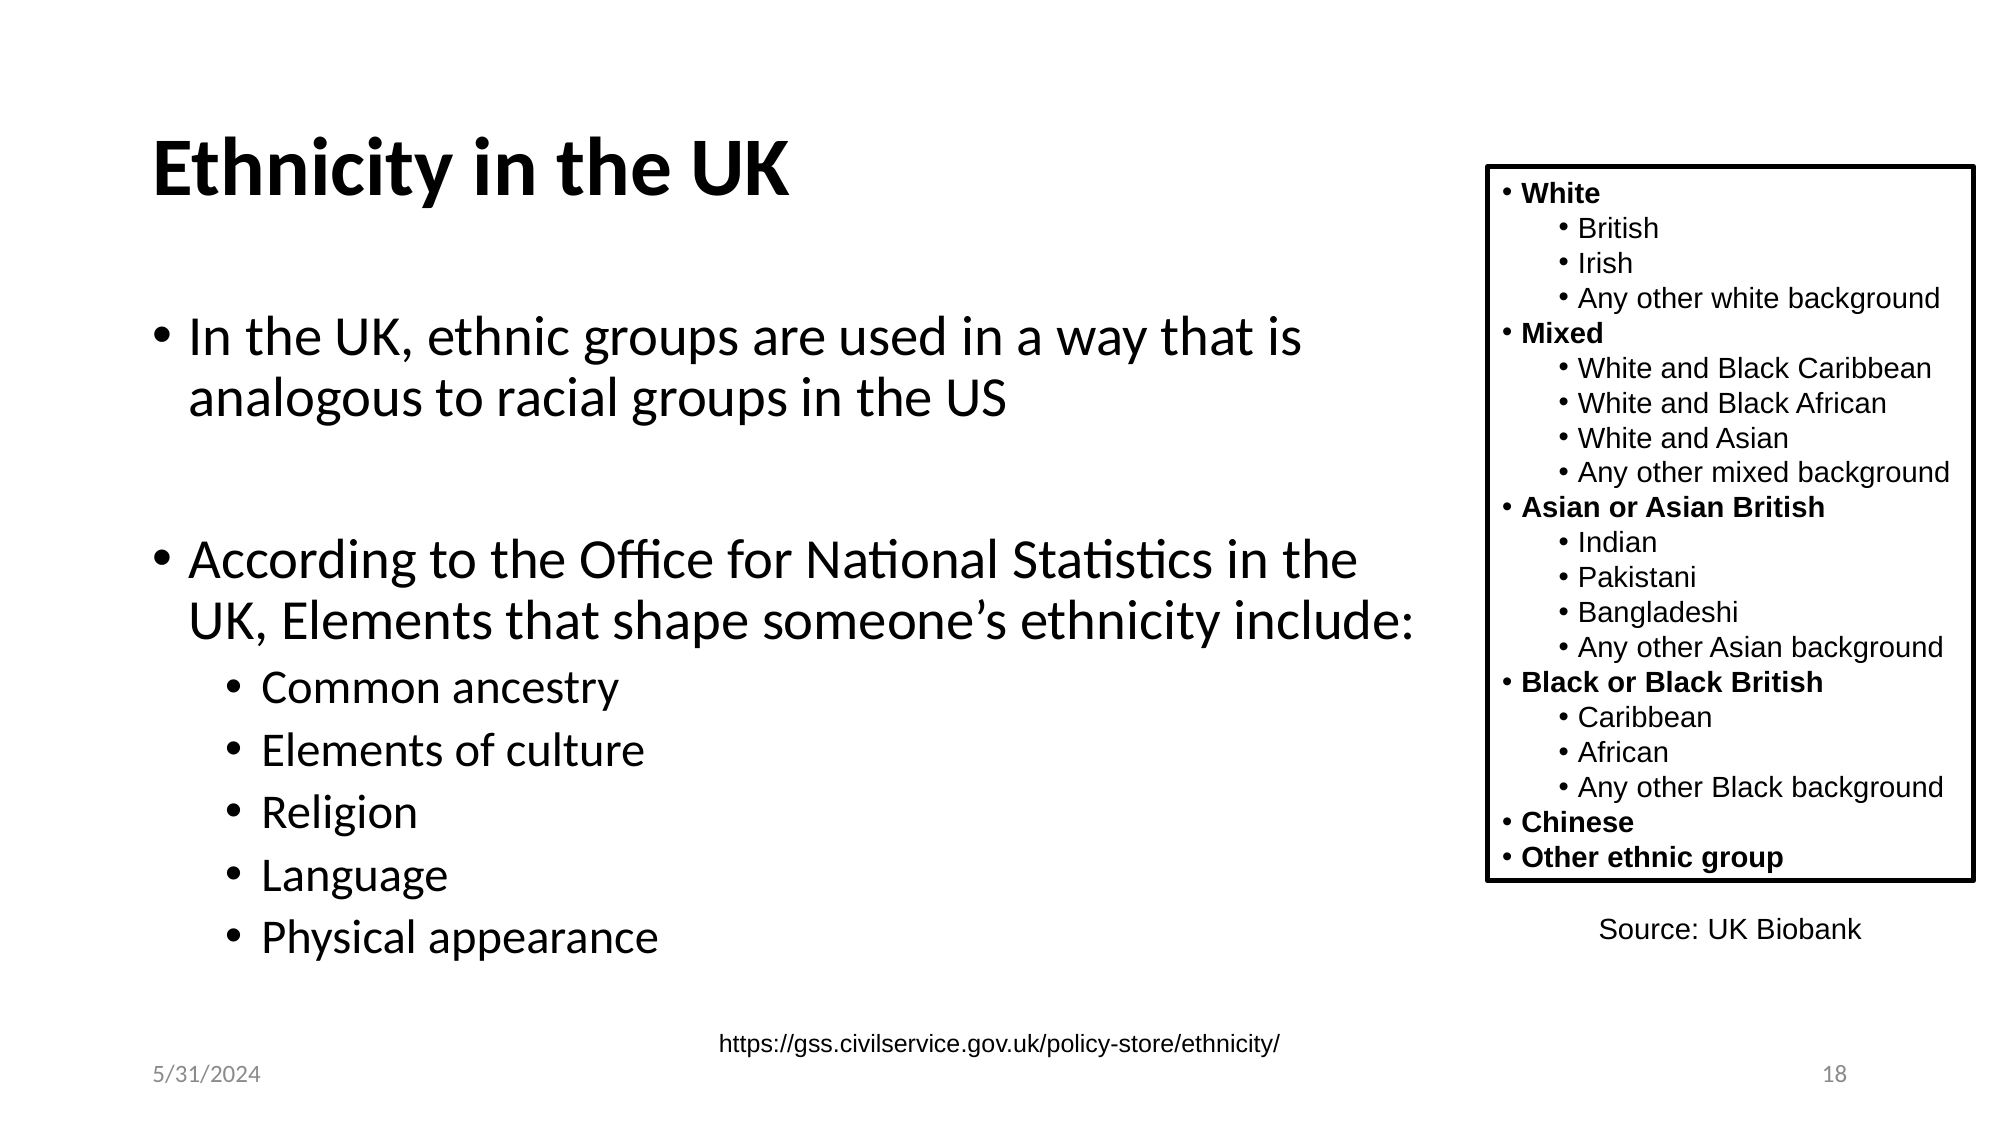

# Ethnicity in the UK
White
British
Irish
Any other white background
Mixed
White and Black Caribbean
White and Black African
White and Asian
Any other mixed background
Asian or Asian British
Indian
Pakistani
Bangladeshi
Any other Asian background
Black or Black British
Caribbean
African
Any other Black background
Chinese
Other ethnic group
In the UK, ethnic groups are used in a way that is analogous to racial groups in the US

According to the Office for National Statistics in the UK, Elements that shape someone’s ethnicity include:
Common ancestry
Elements of culture
Religion
Language
Physical appearance
Source: UK Biobank
https://gss.civilservice.gov.uk/policy-store/ethnicity/
5/31/2024
18